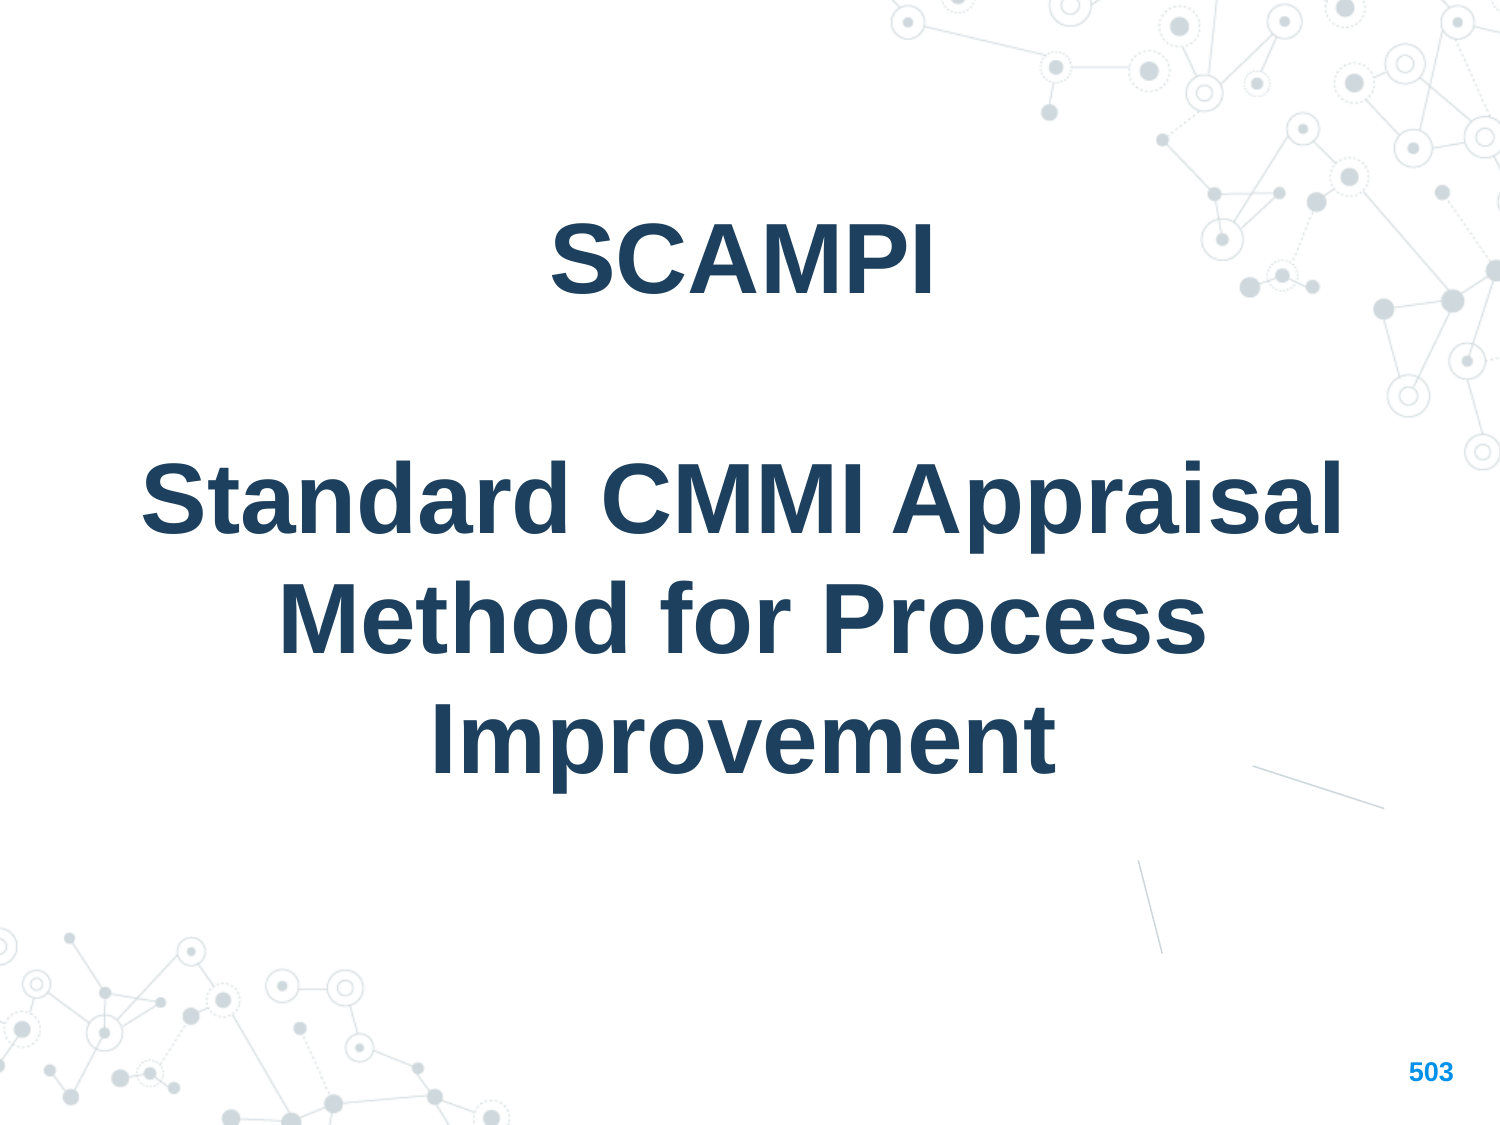

SCAMPI
Standard CMMI Appraisal Method for Process Improvement
503